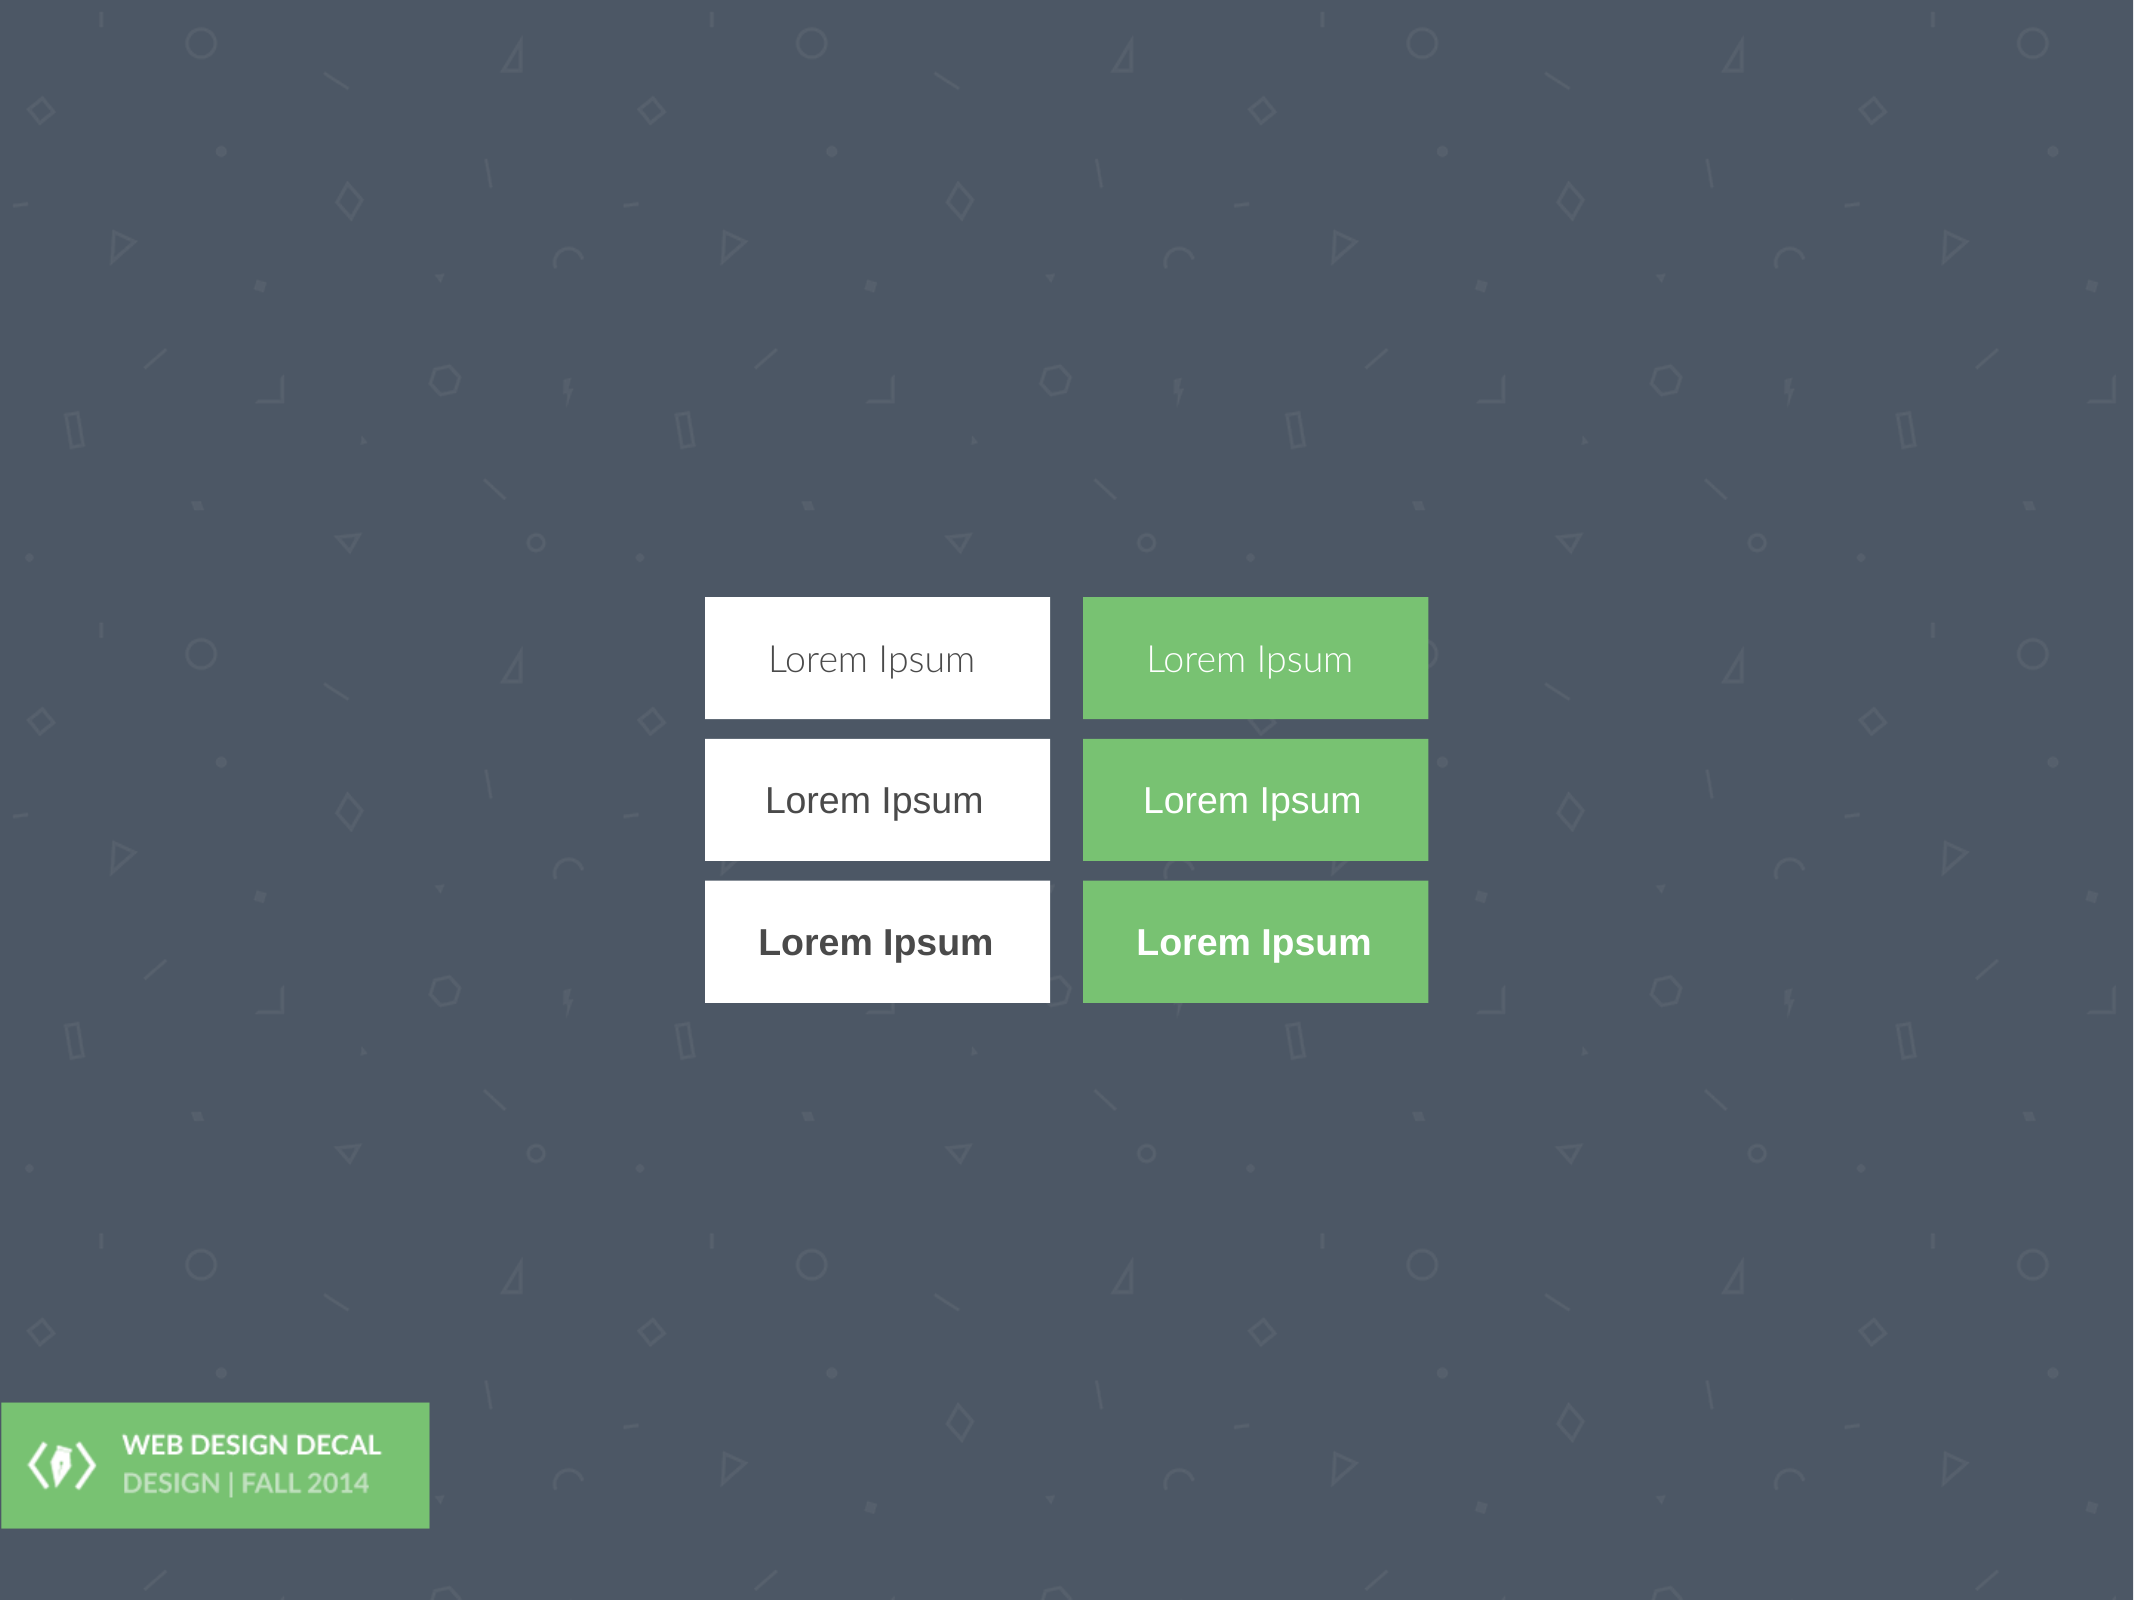

Lorem Ipsum
Lorem Ipsum

Lorem Ipsum
Lorem Ipsum

Lorem Ipsum
Lorem Ipsum